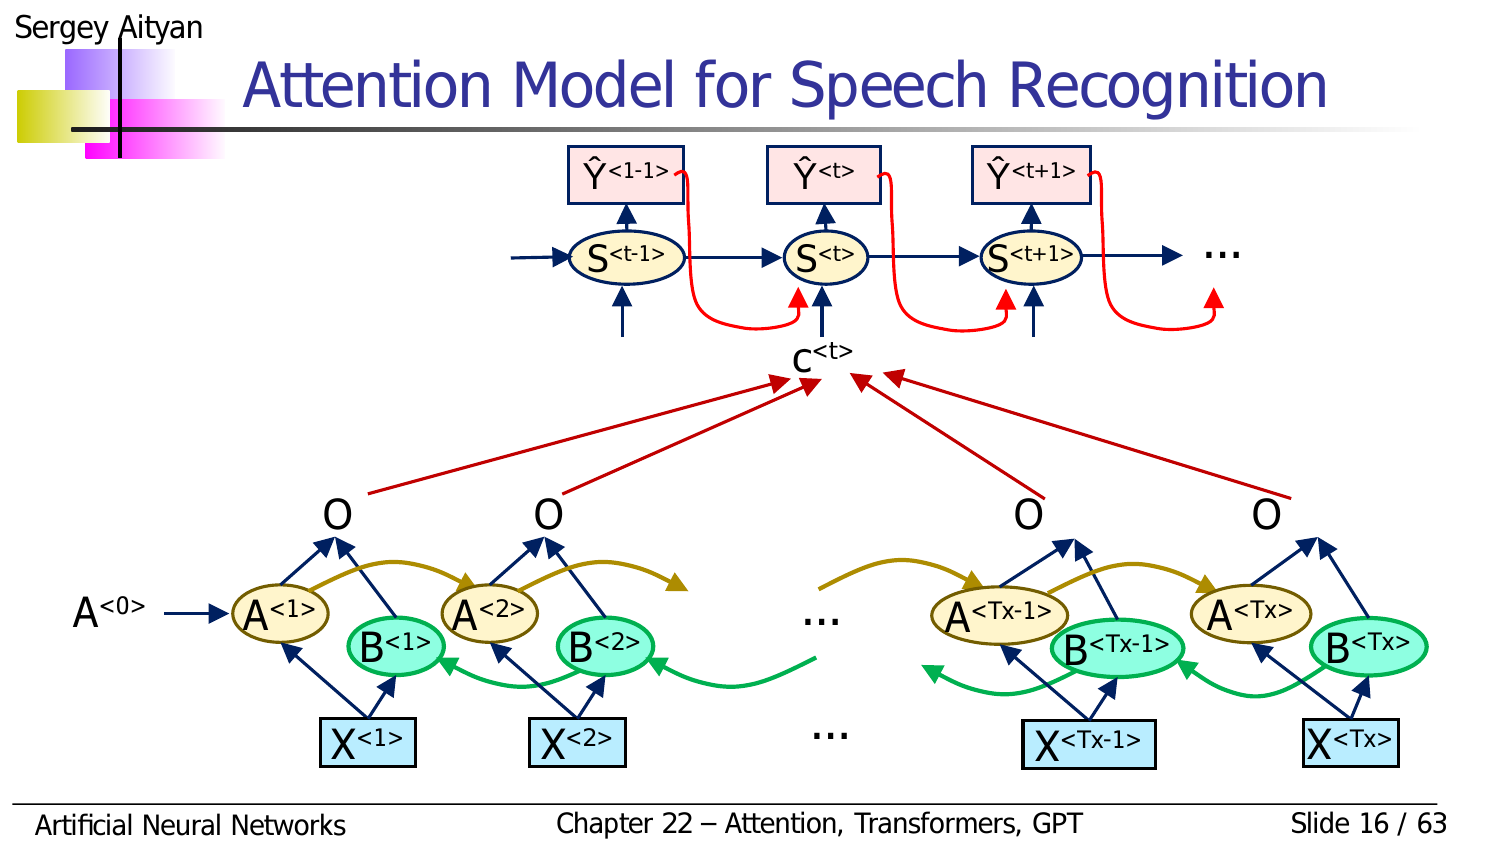

# Attention Model for Speech Recognition
Ŷ<1-1>
S<t-1>
Ŷ<t>
S<t>
Ŷ<t+1>
S<t+1>

c<t>
…
O              O                                                    O                O

A<1>
B<1>

X<1>

A<2>
B<2>

X<2>
A<Tx>
B<Tx>
X<Tx>

A<Tx-1>
B<Tx-1>

X<Tx-1>

…
A<0>
…